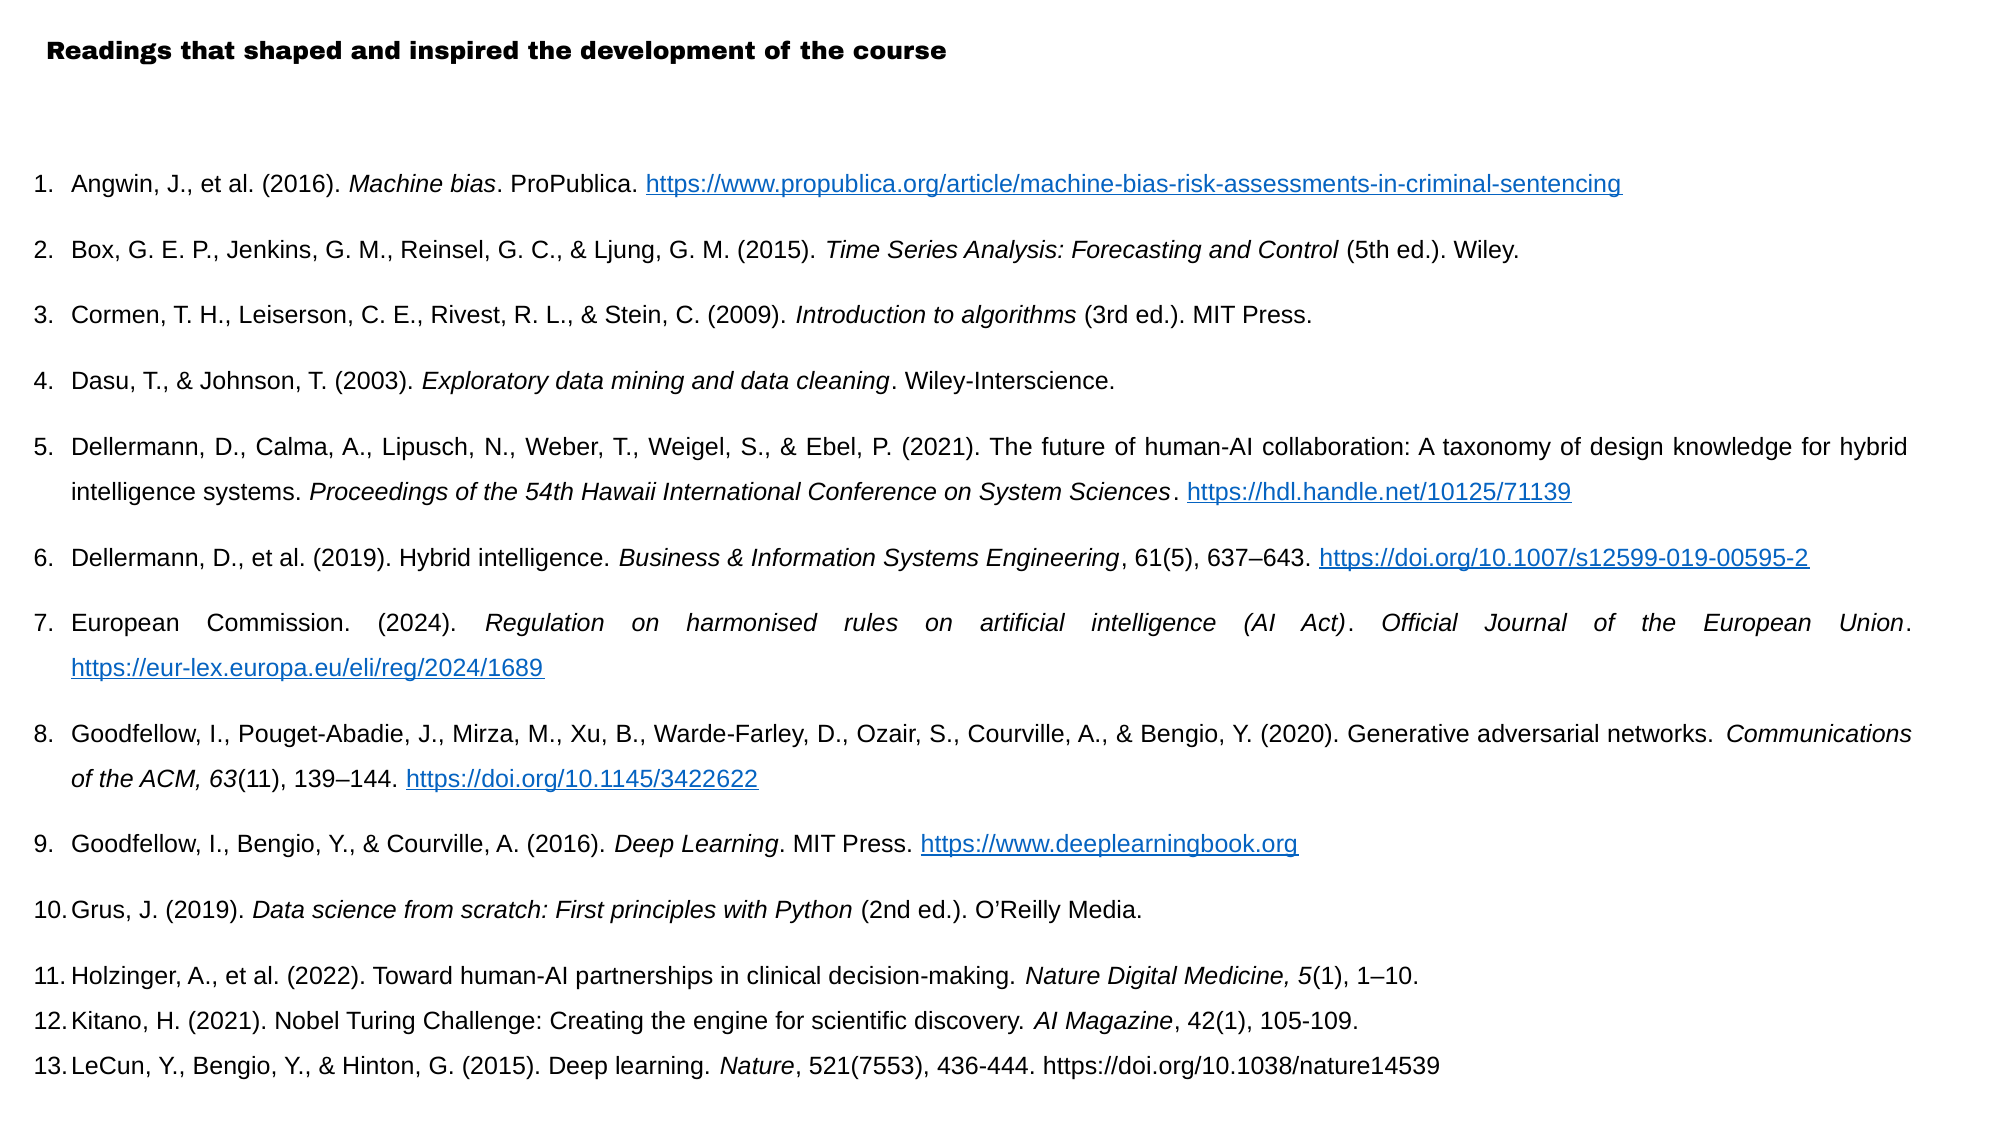

# Readings that shaped and inspired the development of the course
Angwin, J., et al. (2016). Machine bias. ProPublica. https://www.propublica.org/article/machine-bias-risk-assessments-in-criminal-sentencing
Box, G. E. P., Jenkins, G. M., Reinsel, G. C., & Ljung, G. M. (2015). Time Series Analysis: Forecasting and Control (5th ed.). Wiley.
Cormen, T. H., Leiserson, C. E., Rivest, R. L., & Stein, C. (2009). Introduction to algorithms (3rd ed.). MIT Press.
Dasu, T., & Johnson, T. (2003). Exploratory data mining and data cleaning. Wiley-Interscience.
Dellermann, D., Calma, A., Lipusch, N., Weber, T., Weigel, S., & Ebel, P. (2021). The future of human-AI collaboration: A taxonomy of design knowledge for hybrid intelligence systems. Proceedings of the 54th Hawaii International Conference on System Sciences. https://hdl.handle.net/10125/71139
Dellermann, D., et al. (2019). Hybrid intelligence. Business & Information Systems Engineering, 61(5), 637–643. https://doi.org/10.1007/s12599-019-00595-2
European Commission. (2024). Regulation on harmonised rules on artificial intelligence (AI Act). Official Journal of the European Union. https://eur-lex.europa.eu/eli/reg/2024/1689
Goodfellow, I., Pouget-Abadie, J., Mirza, M., Xu, B., Warde-Farley, D., Ozair, S., Courville, A., & Bengio, Y. (2020). Generative adversarial networks. Communications of the ACM, 63(11), 139–144. https://doi.org/10.1145/3422622
Goodfellow, I., Bengio, Y., & Courville, A. (2016). Deep Learning. MIT Press. https://www.deeplearningbook.org
Grus, J. (2019). Data science from scratch: First principles with Python (2nd ed.). O’Reilly Media.
Holzinger, A., et al. (2022). Toward human-AI partnerships in clinical decision-making. Nature Digital Medicine, 5(1), 1–10.
Kitano, H. (2021). Nobel Turing Challenge: Creating the engine for scientific discovery. AI Magazine, 42(1), 105-109.
LeCun, Y., Bengio, Y., & Hinton, G. (2015). Deep learning. Nature, 521(7553), 436-444. https://doi.org/10.1038/nature14539